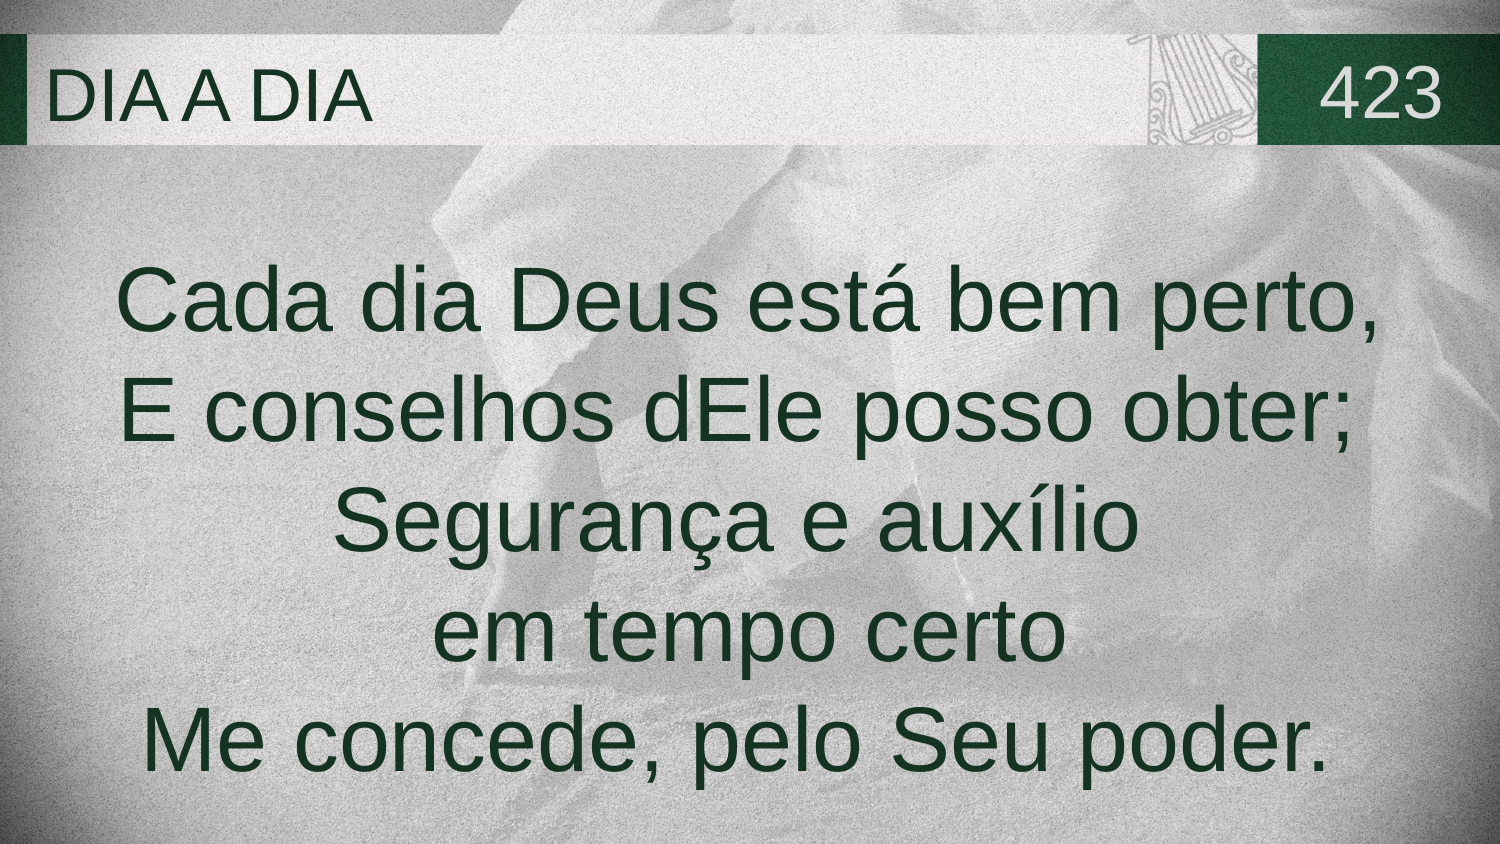

# DIA A DIA
423
Cada dia Deus está bem perto,
E conselhos dEle posso obter;
Segurança e auxílio
em tempo certo
Me concede, pelo Seu poder.